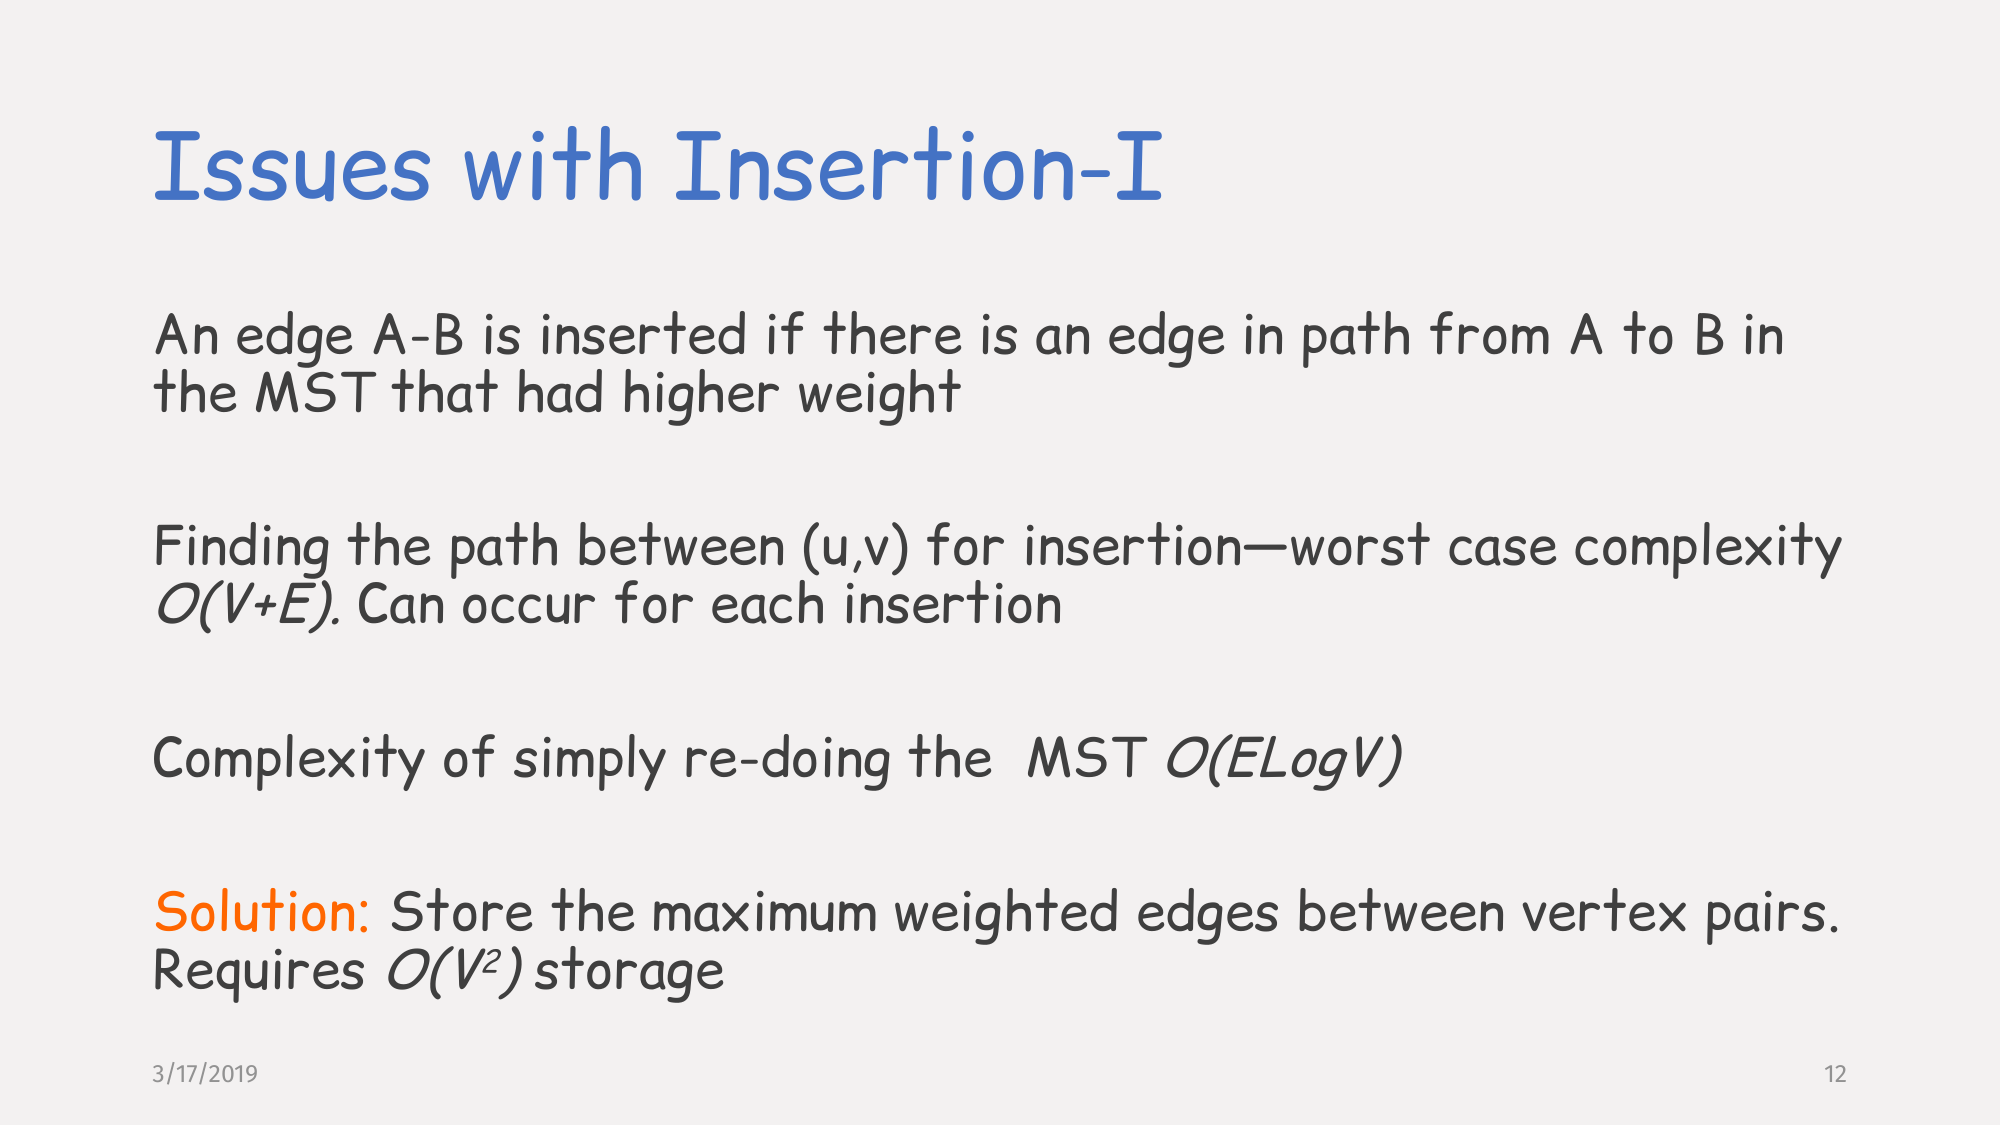

# Issues with Insertion-I
An edge A-B is inserted if there is an edge in path from A to B in the MST that had higher weight

Finding the path between (u,v) for insertion—worst case complexity O(V+E). Can occur for each insertion

Complexity of simply re-doing the  MST O(ELogV)

Solution: Store the maximum weighted edges between vertex pairs. Requires O(V2) storage

3/17/2019
12